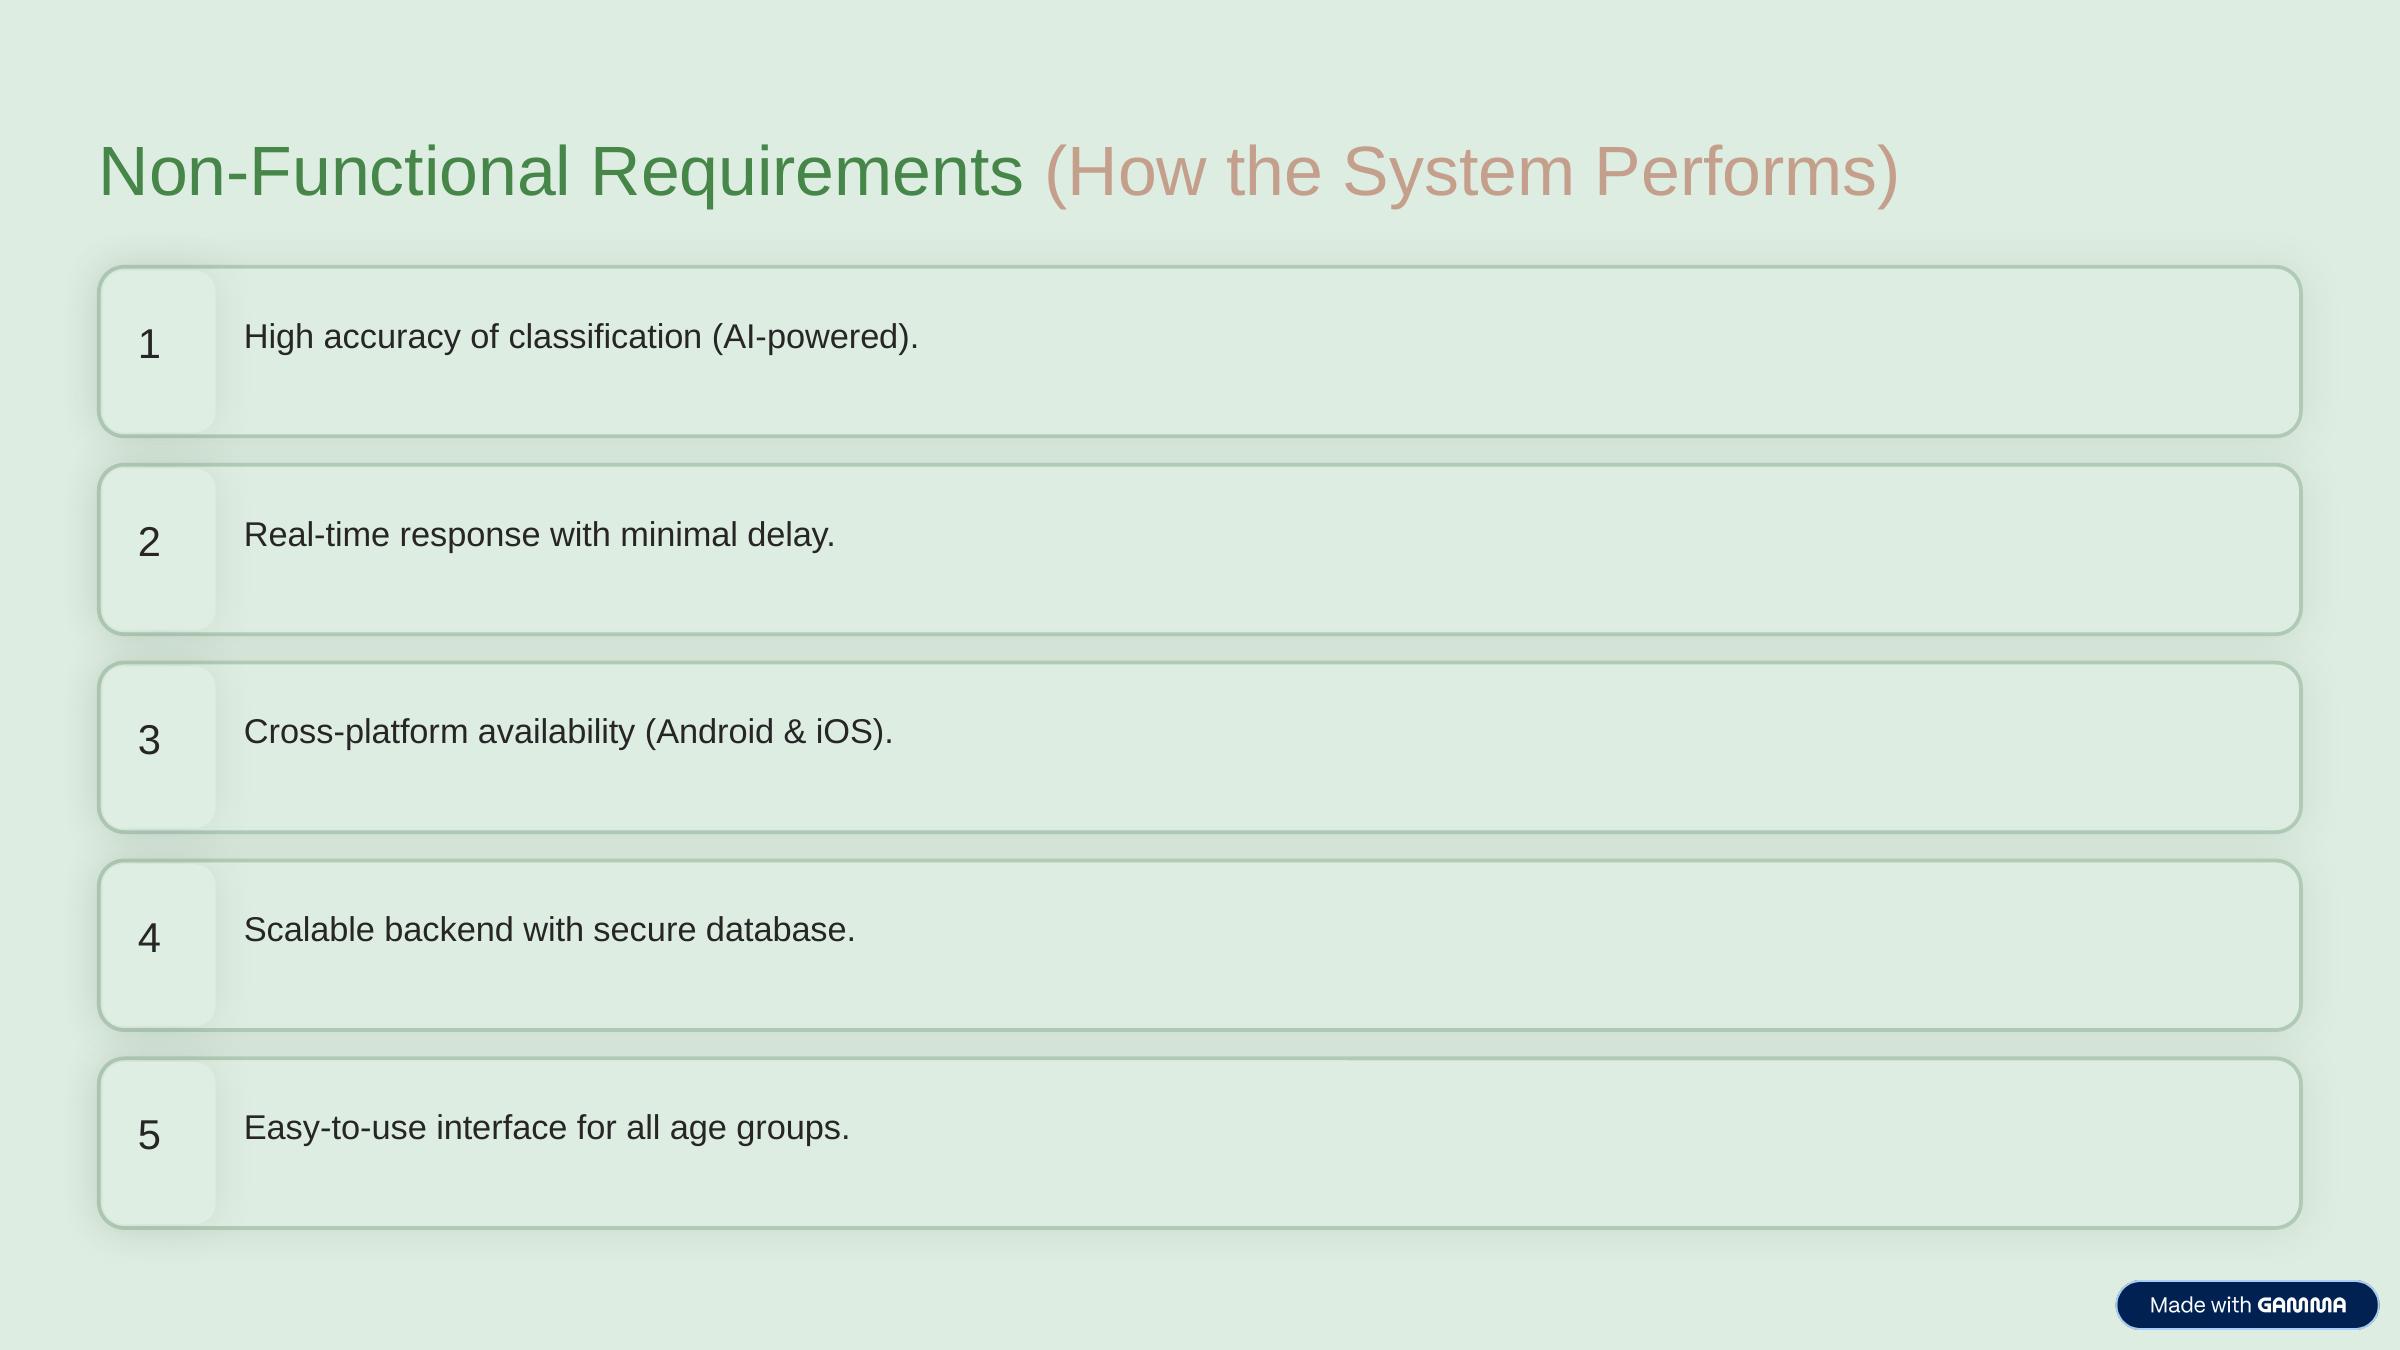

Non-Functional Requirements (How the System Performs)

High accuracy of classification (AI-powered).
1

Real-time response with minimal delay.
2

Cross-platform availability (Android & iOS).
3

Scalable backend with secure database.
4

Easy-to-use interface for all age groups.
5